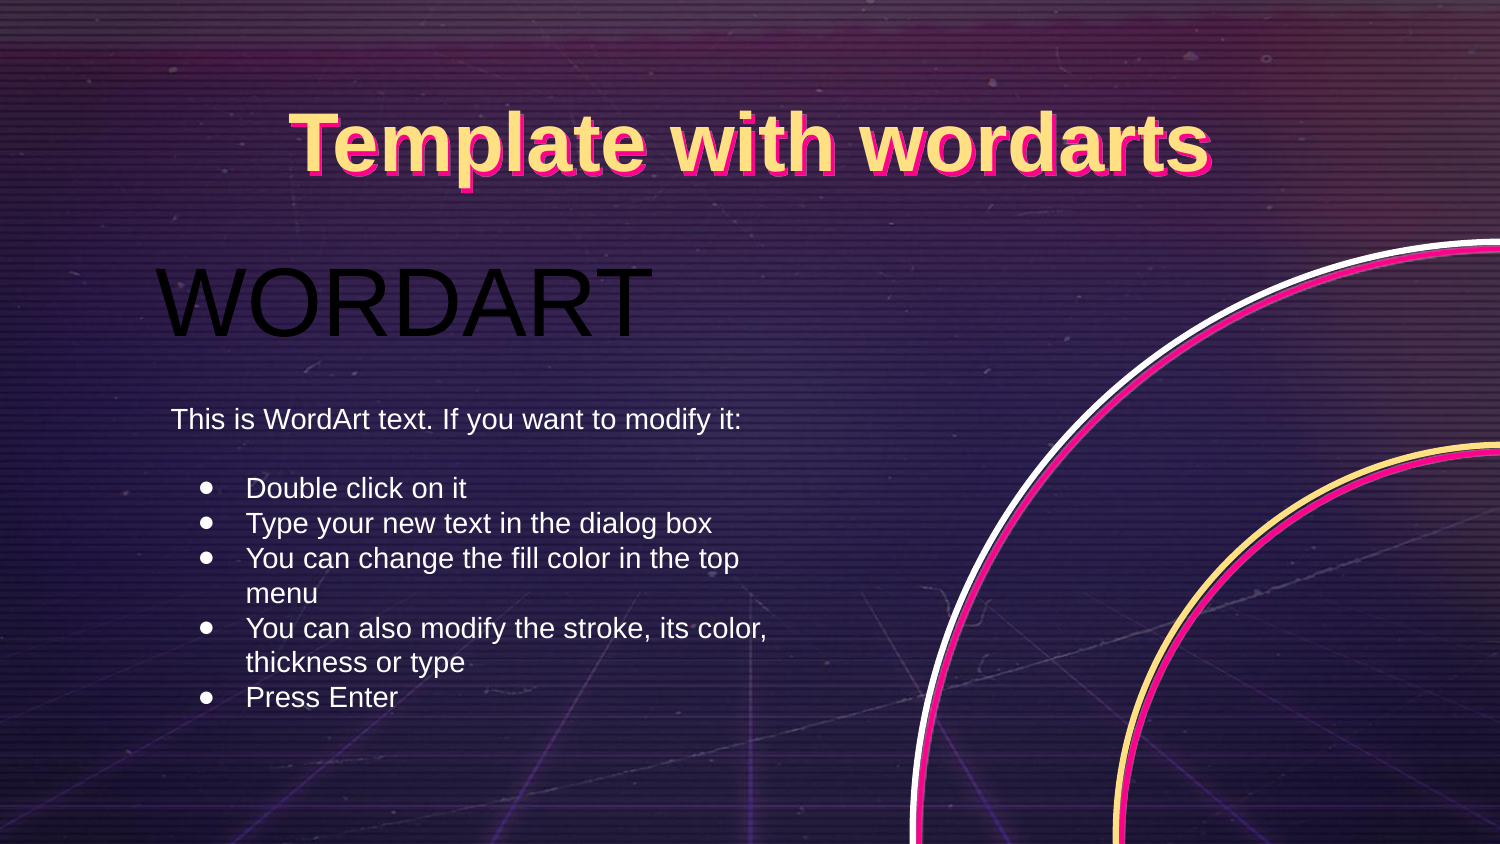

# Template with wordarts
WORDART
This is WordArt text. If you want to modify it:
Double click on it
Type your new text in the dialog box
You can change the fill color in the top menu
You can also modify the stroke, its color, thickness or type
Press Enter